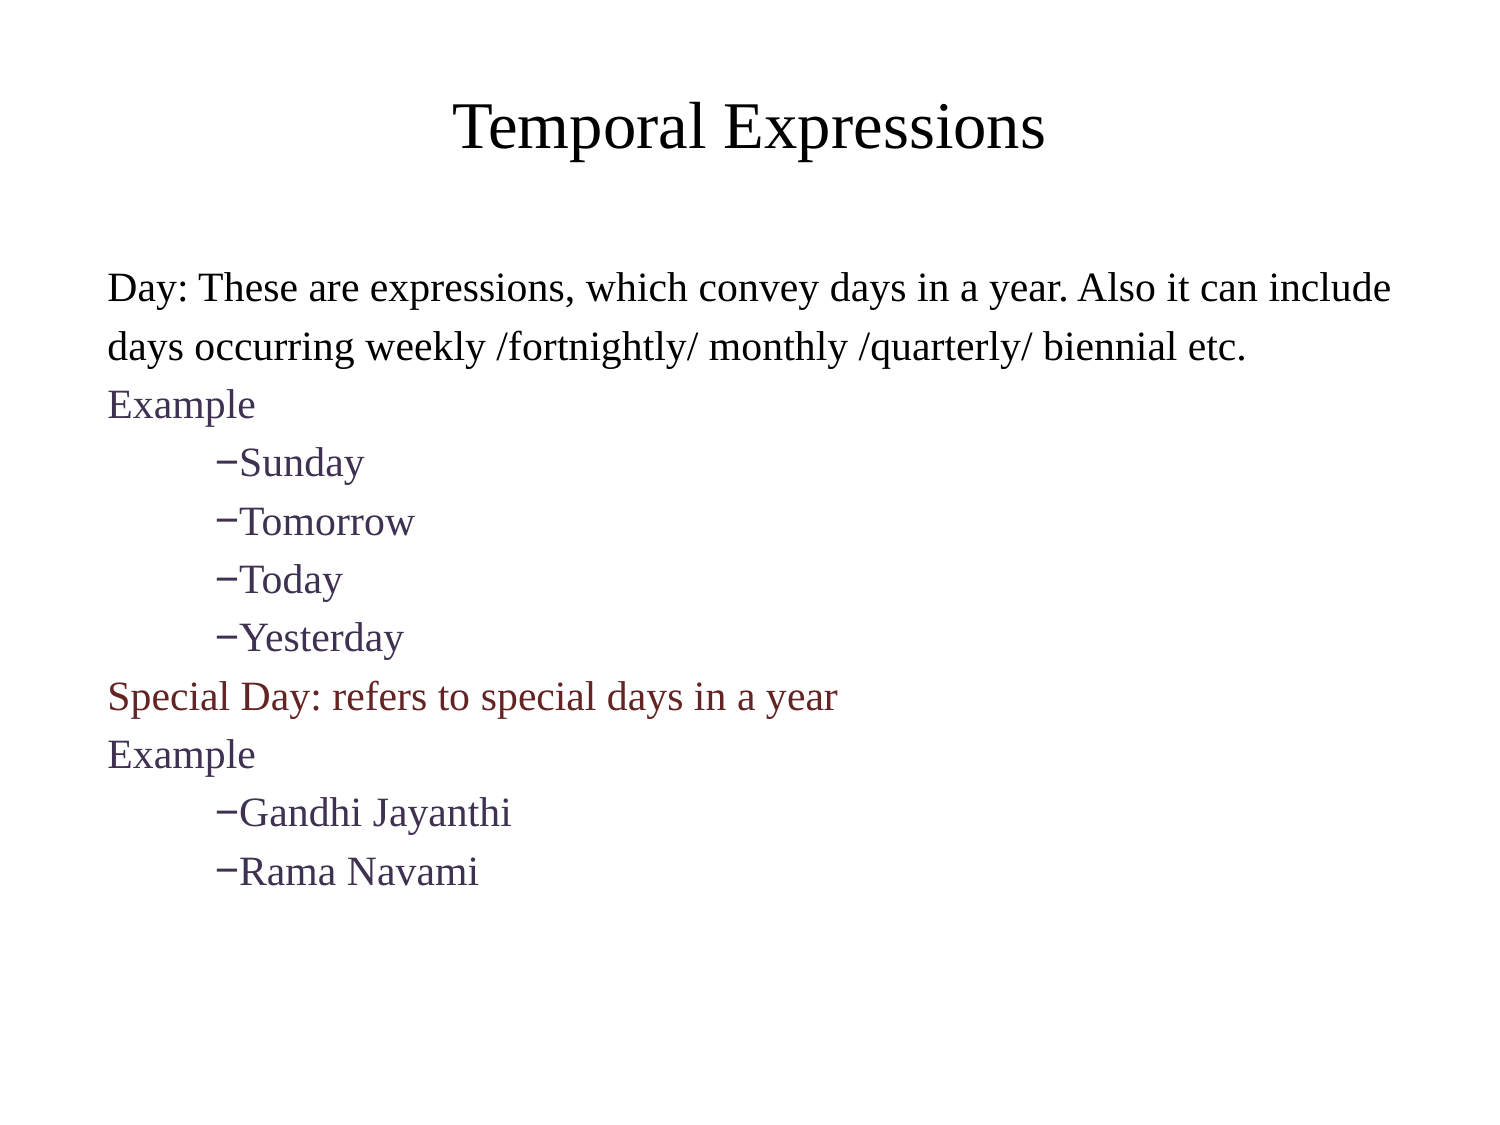

Temporal Expressions
Day: These are expressions, which convey days in a year. Also it can include
days occurring weekly /fortnightly/ monthly /quarterly/ biennial etc.
Example
Sunday
Tomorrow
Today
Yesterday
Special Day: refers to special days in a year
Example
Gandhi Jayanthi
Rama Navami